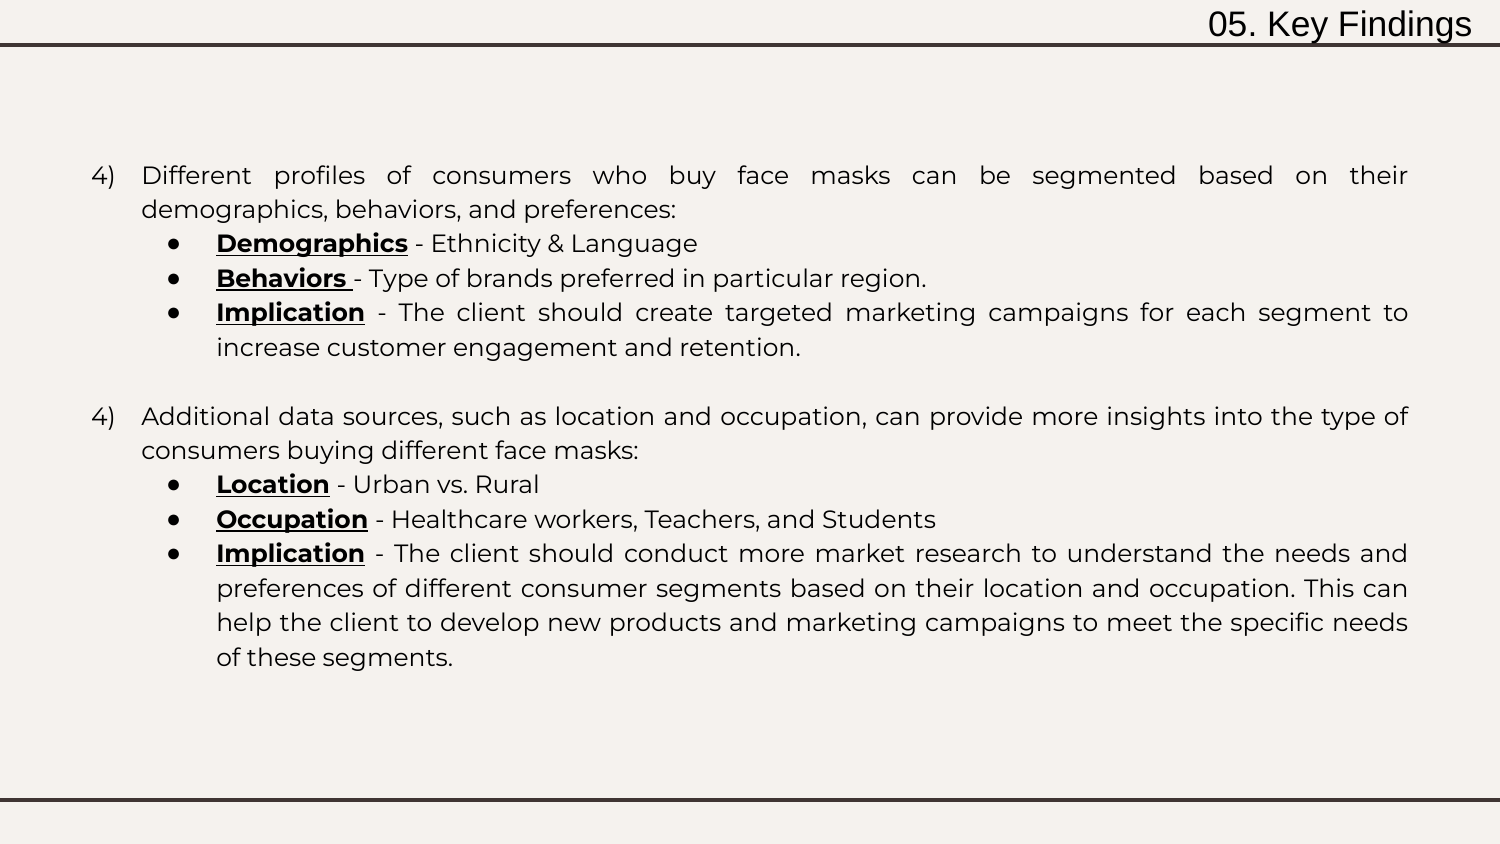

05. Key Findings
Different profiles of consumers who buy face masks can be segmented based on their demographics, behaviors, and preferences:
Demographics - Ethnicity & Language
Behaviors - Type of brands preferred in particular region.
Implication - The client should create targeted marketing campaigns for each segment to increase customer engagement and retention.

Additional data sources, such as location and occupation, can provide more insights into the type of consumers buying different face masks:
Location - Urban vs. Rural
Occupation - Healthcare workers, Teachers, and Students
Implication - The client should conduct more market research to understand the needs and preferences of different consumer segments based on their location and occupation. This can help the client to develop new products and marketing campaigns to meet the specific needs of these segments.